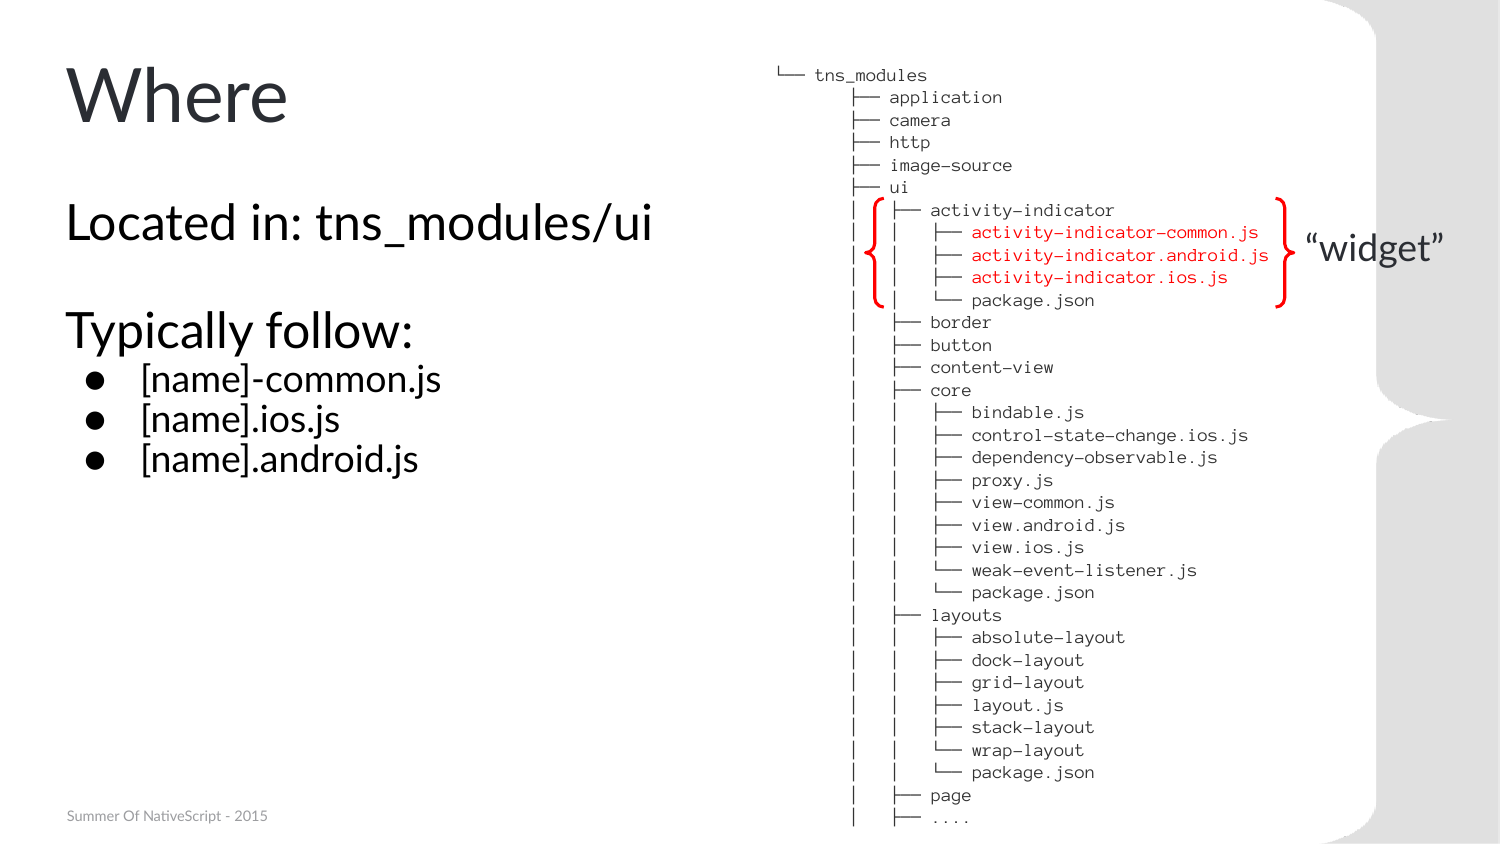

└── tns_modules
├── application
├── camera
├── http
├── image-source
├── ui
│   ├── activity-indicator
│   │   ├── activity-indicator-common.js
│   │   ├── activity-indicator.android.js
│   │   ├── activity-indicator.ios.js
│   │   └── package.json
│   ├── border
│   ├── button
│   ├── content-view
│   ├── core
│   │   ├── bindable.js
│   │   ├── control-state-change.ios.js
│   │   ├── dependency-observable.js
│   │   ├── proxy.js
│   │   ├── view-common.js
│   │   ├── view.android.js
│   │   ├── view.ios.js
│   │   └── weak-event-listener.js
│   │   └── package.json
│   ├── layouts
│   │   ├── absolute-layout
│   │   ├── dock-layout
│   │   ├── grid-layout
│   │   ├── layout.js
│   │   ├── stack-layout
│   │   └── wrap-layout
│   │   └── package.json
│   ├── page
│   ├── ....

# Where
Located in: tns_modules/ui

Typically follow:
[name]-common.js
[name].ios.js
[name].android.js

“widget”